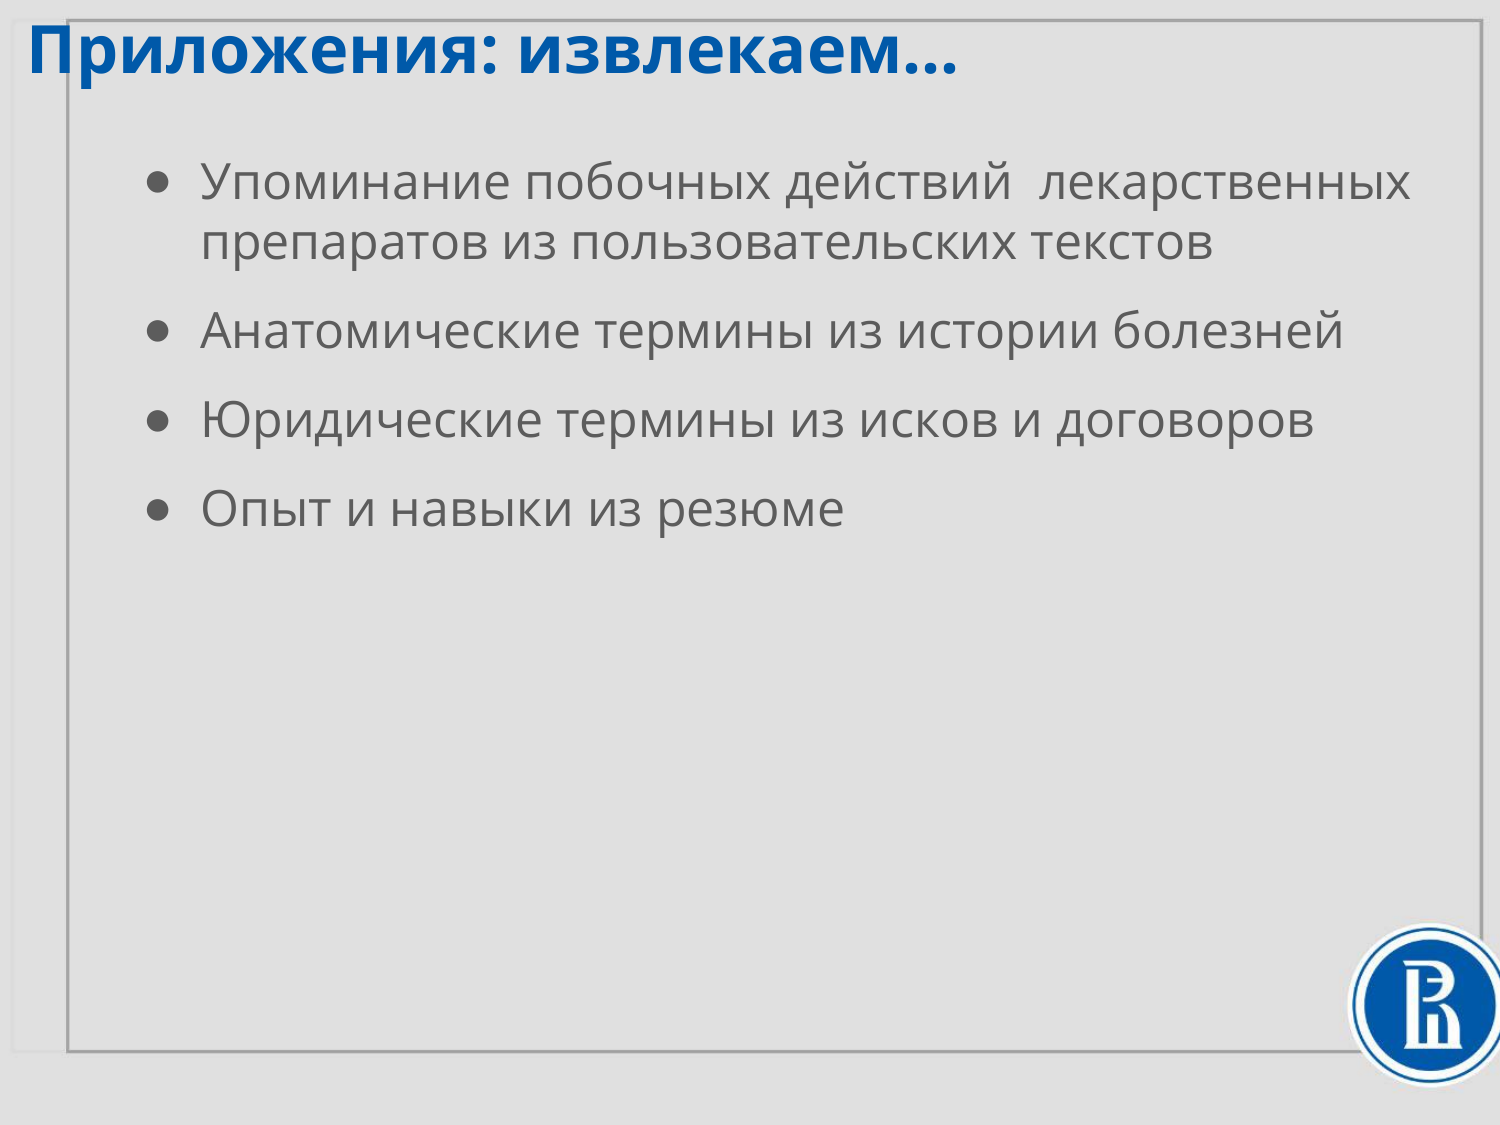

Приложения: извлекаем…
Упоминание побочных действий  лекарственных препаратов из пользовательских текстов
Анатомические термины из истории болезней
Юридические термины из исков и договоров
Опыт и навыки из резюме